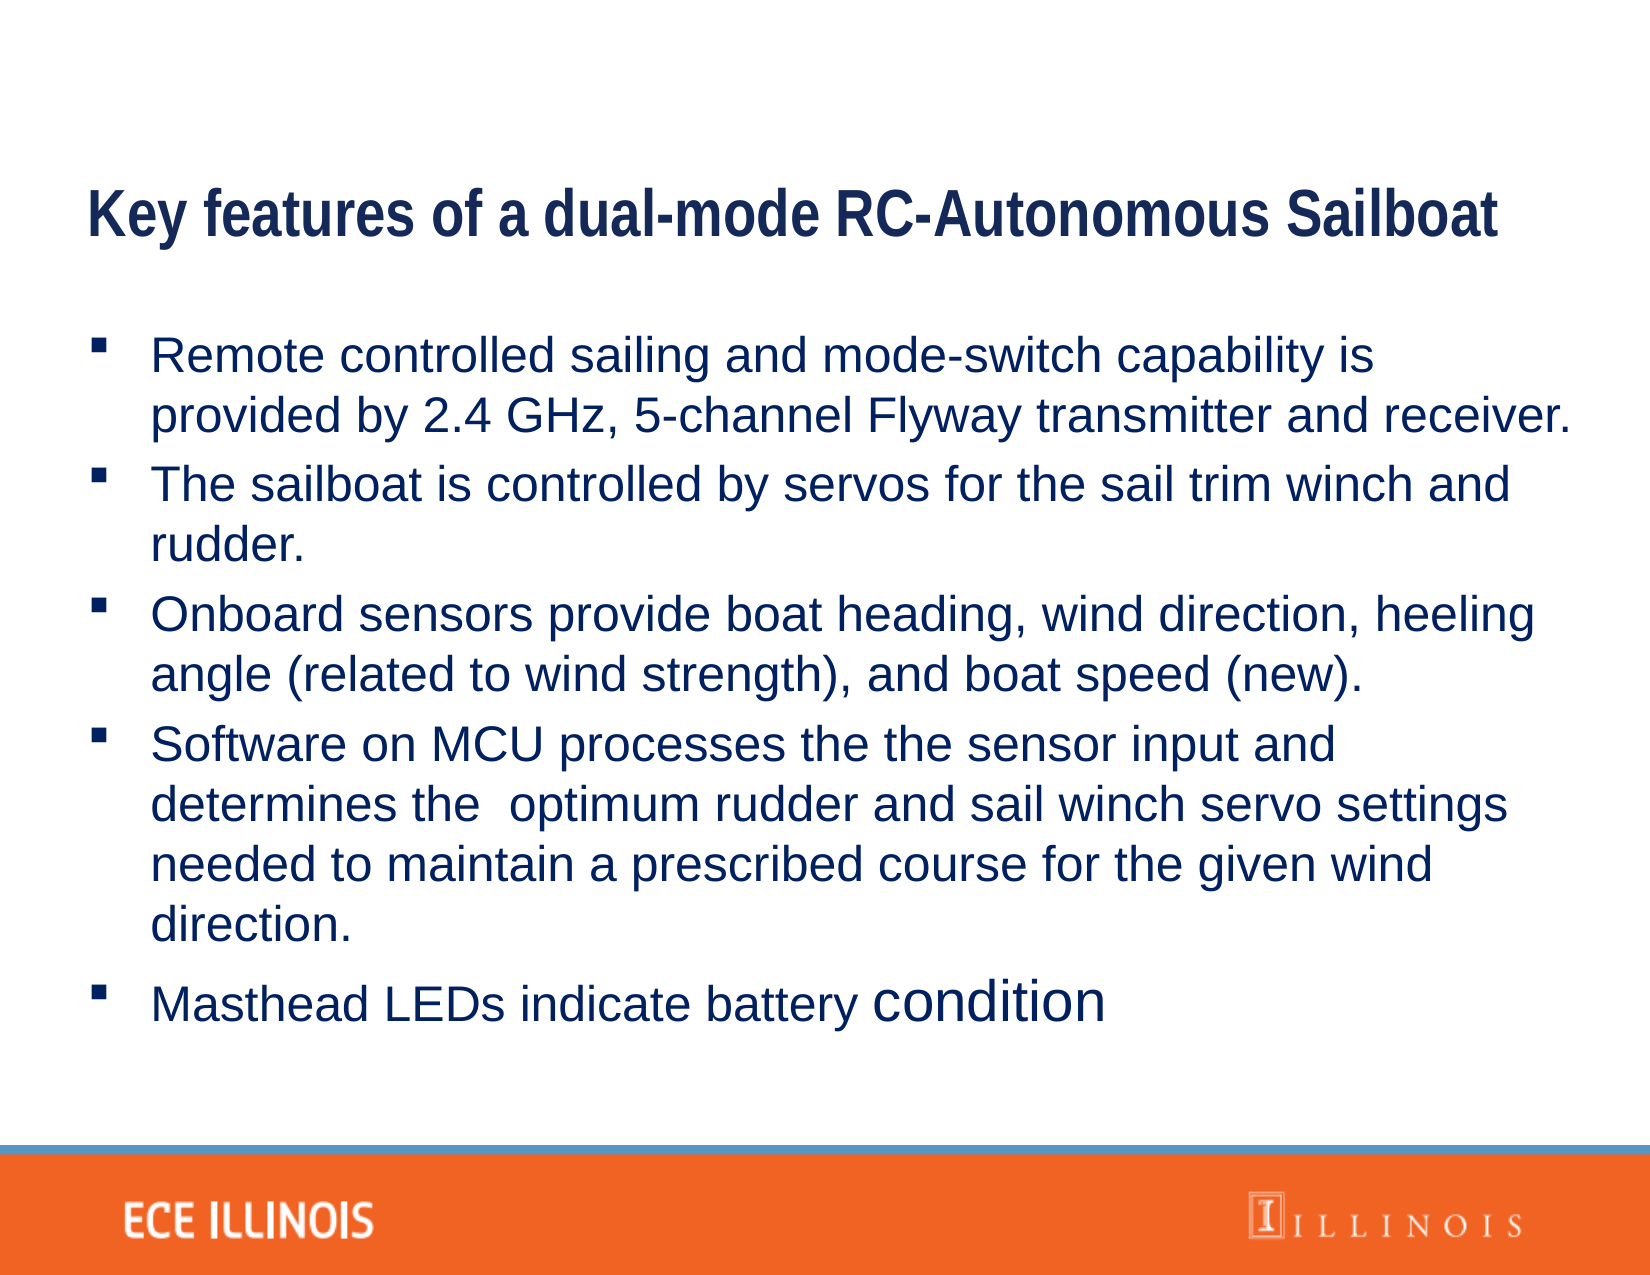

Key features of a dual-mode RC-Autonomous Sailboat
Remote controlled sailing and mode-switch capability is provided by 2.4 GHz, 5-channel Flyway transmitter and receiver.
The sailboat is controlled by servos for the sail trim winch and rudder.
Onboard sensors provide boat heading, wind direction, heeling angle (related to wind strength), and boat speed (new).
Software on MCU processes the the sensor input and determines the  optimum rudder and sail winch servo settings needed to maintain a prescribed course for the given wind direction.
Masthead LEDs indicate battery condition